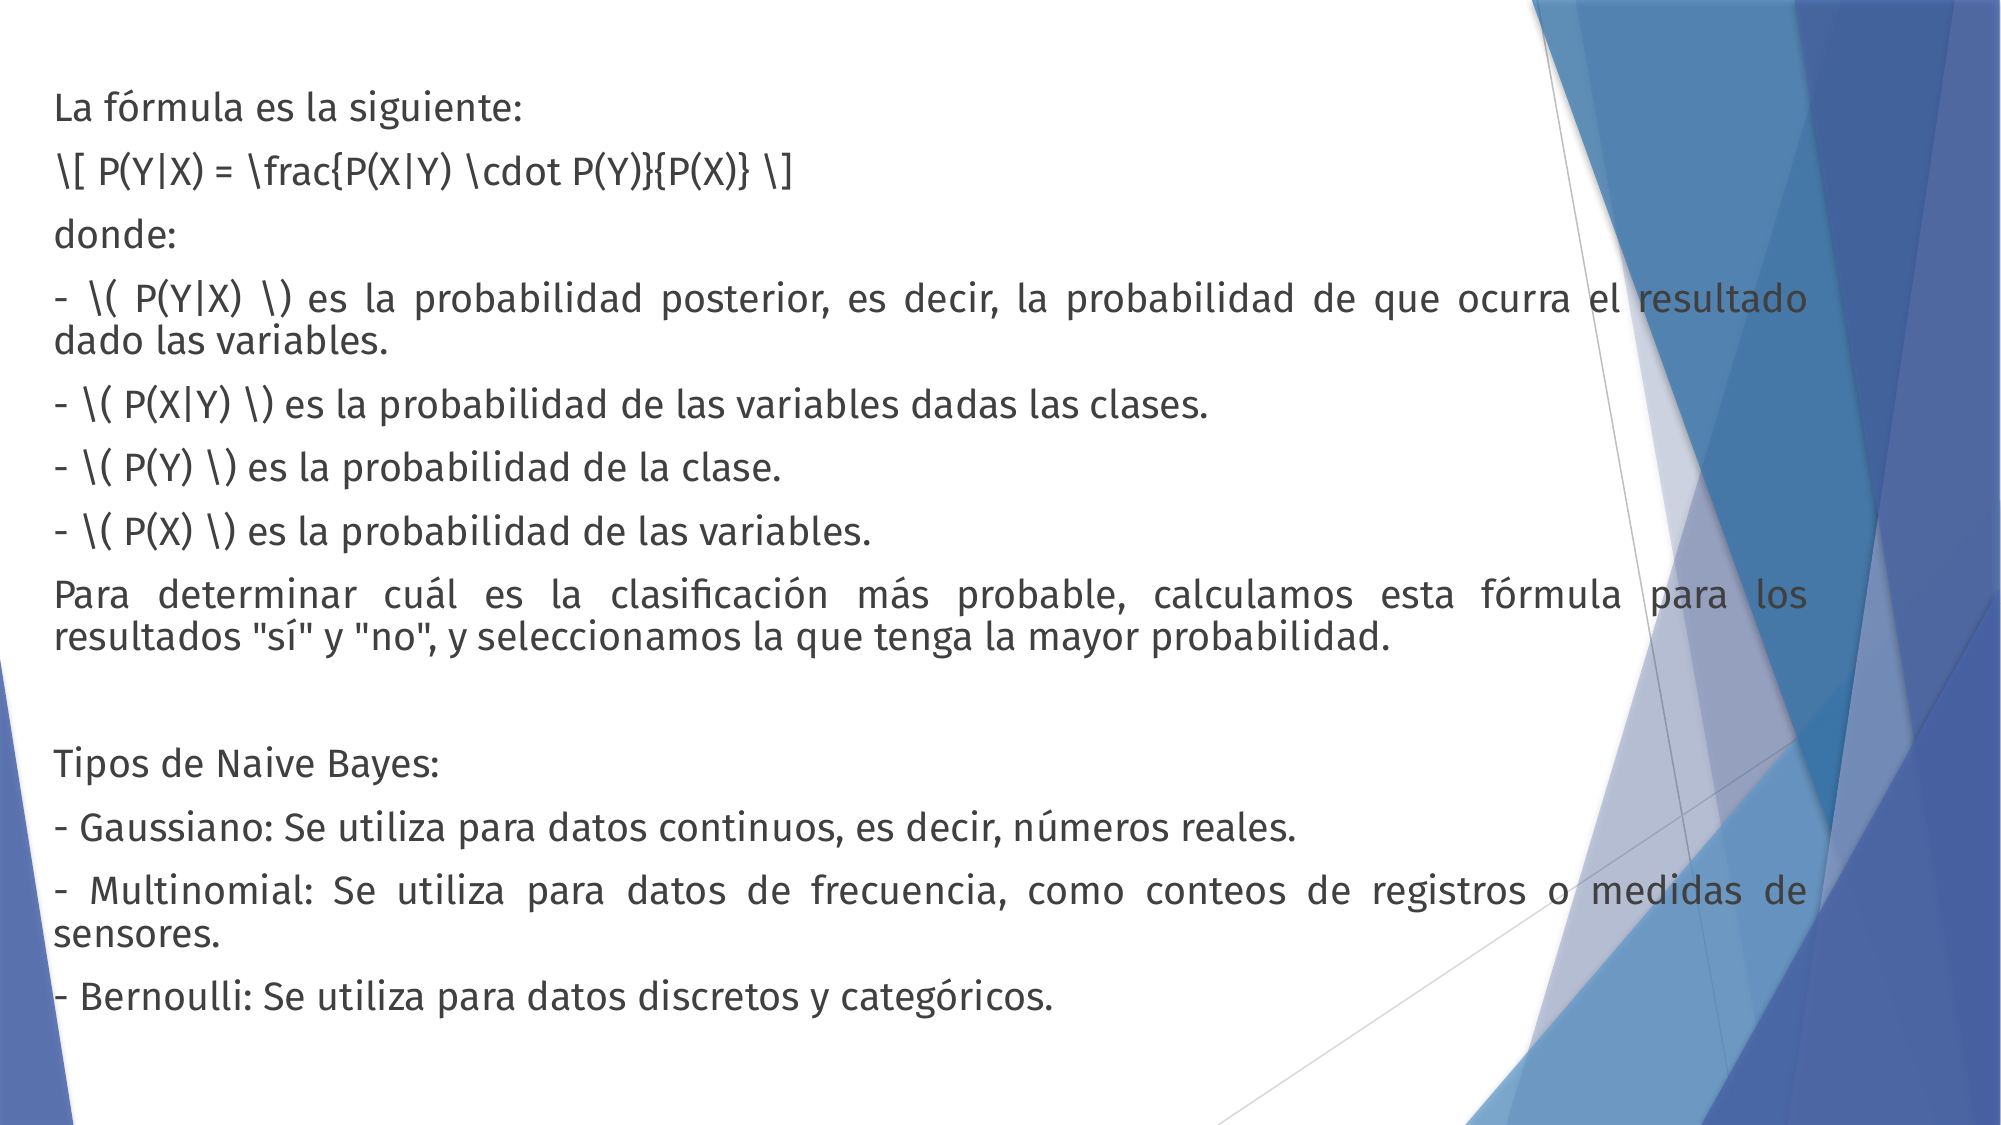

La fórmula es la siguiente:
\[ P(Y|X) = \frac{P(X|Y) \cdot P(Y)}{P(X)} \]
donde:
- \( P(Y|X) \) es la probabilidad posterior, es decir, la probabilidad de que ocurra el resultado dado las variables.
- \( P(X|Y) \) es la probabilidad de las variables dadas las clases.
- \( P(Y) \) es la probabilidad de la clase.
- \( P(X) \) es la probabilidad de las variables.
Para determinar cuál es la clasificación más probable, calculamos esta fórmula para los resultados "sí" y "no", y seleccionamos la que tenga la mayor probabilidad.

Tipos de Naive Bayes:
- Gaussiano: Se utiliza para datos continuos, es decir, números reales.
- Multinomial: Se utiliza para datos de frecuencia, como conteos de registros o medidas de sensores.
- Bernoulli: Se utiliza para datos discretos y categóricos.